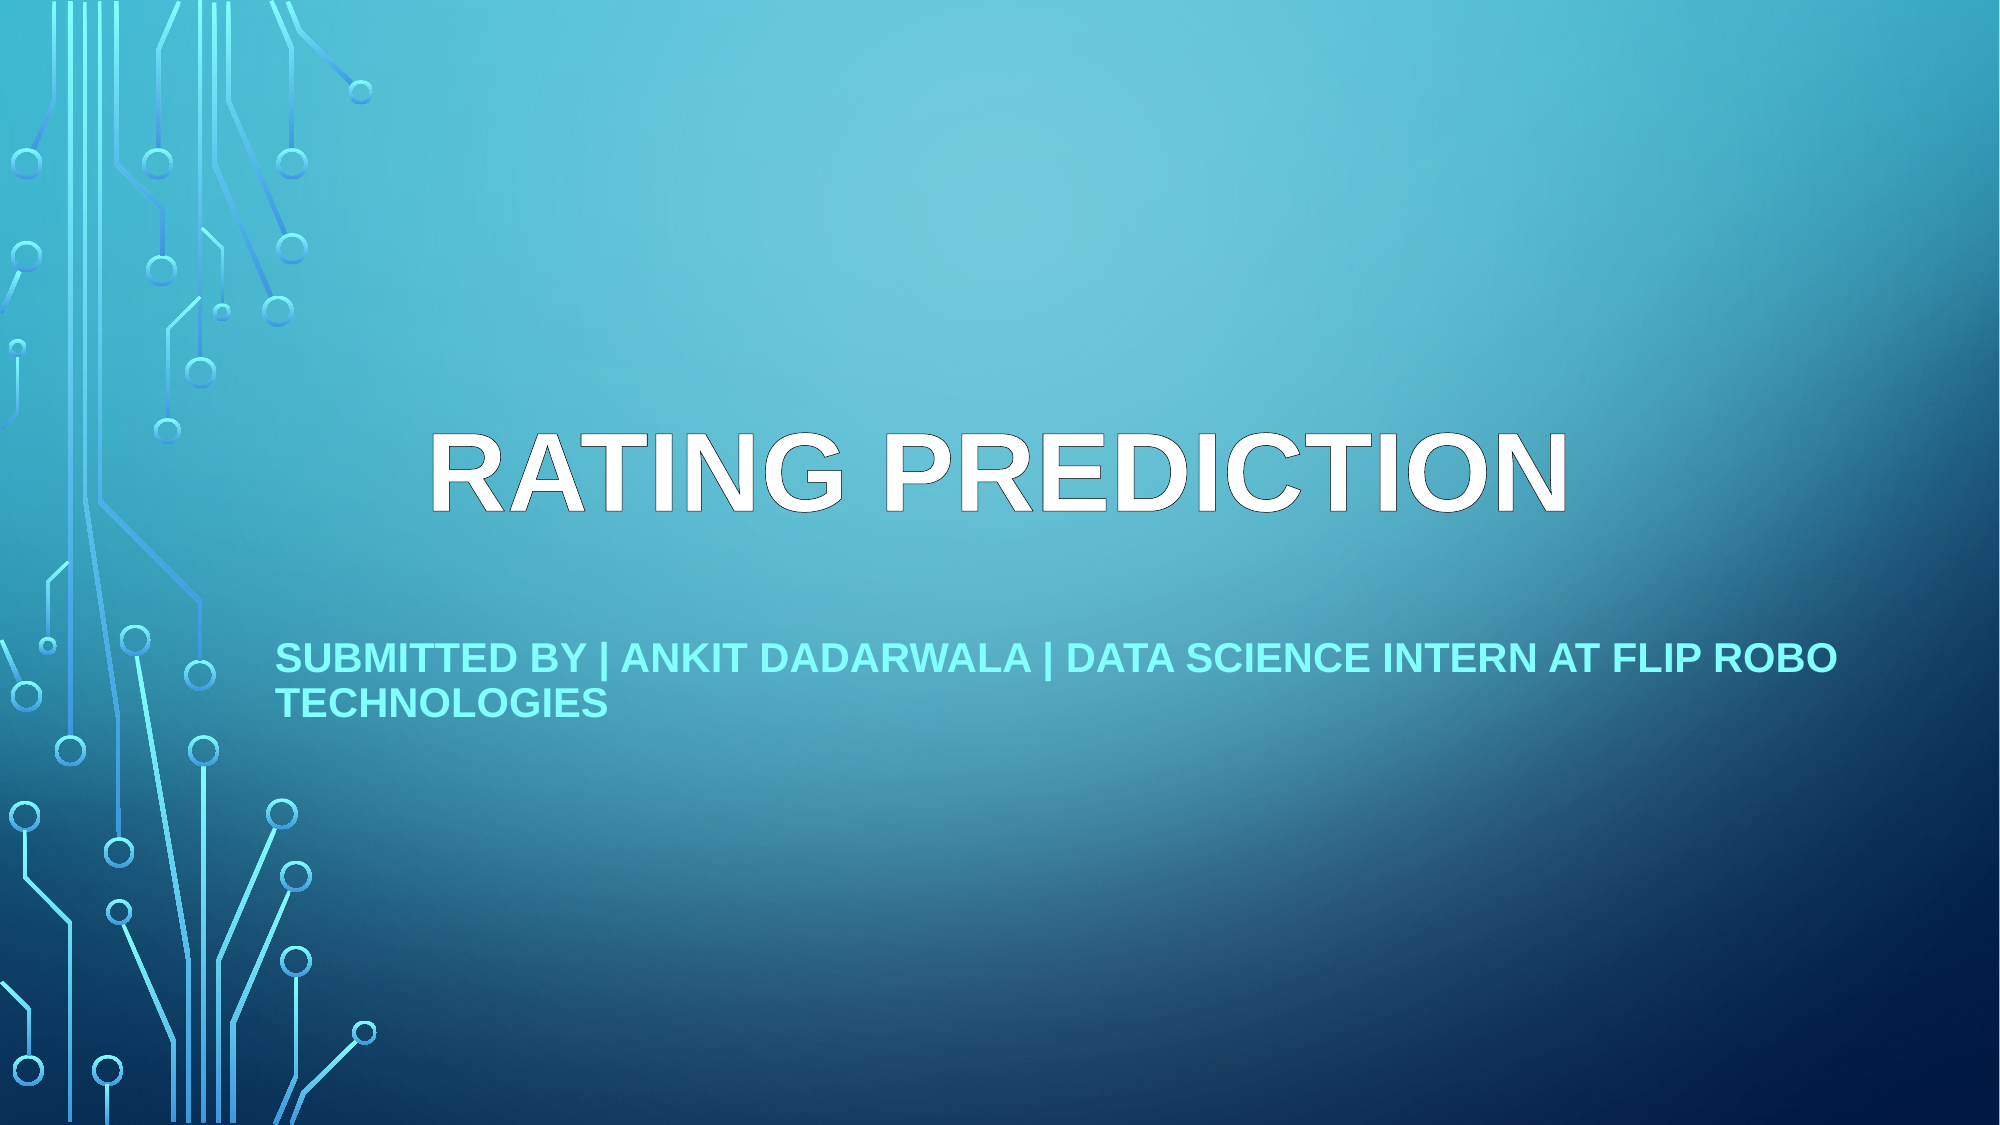

RATING PREDICTION
Submitted By | Ankit Dadarwala | Data Science Intern at Flip Robo Technologies